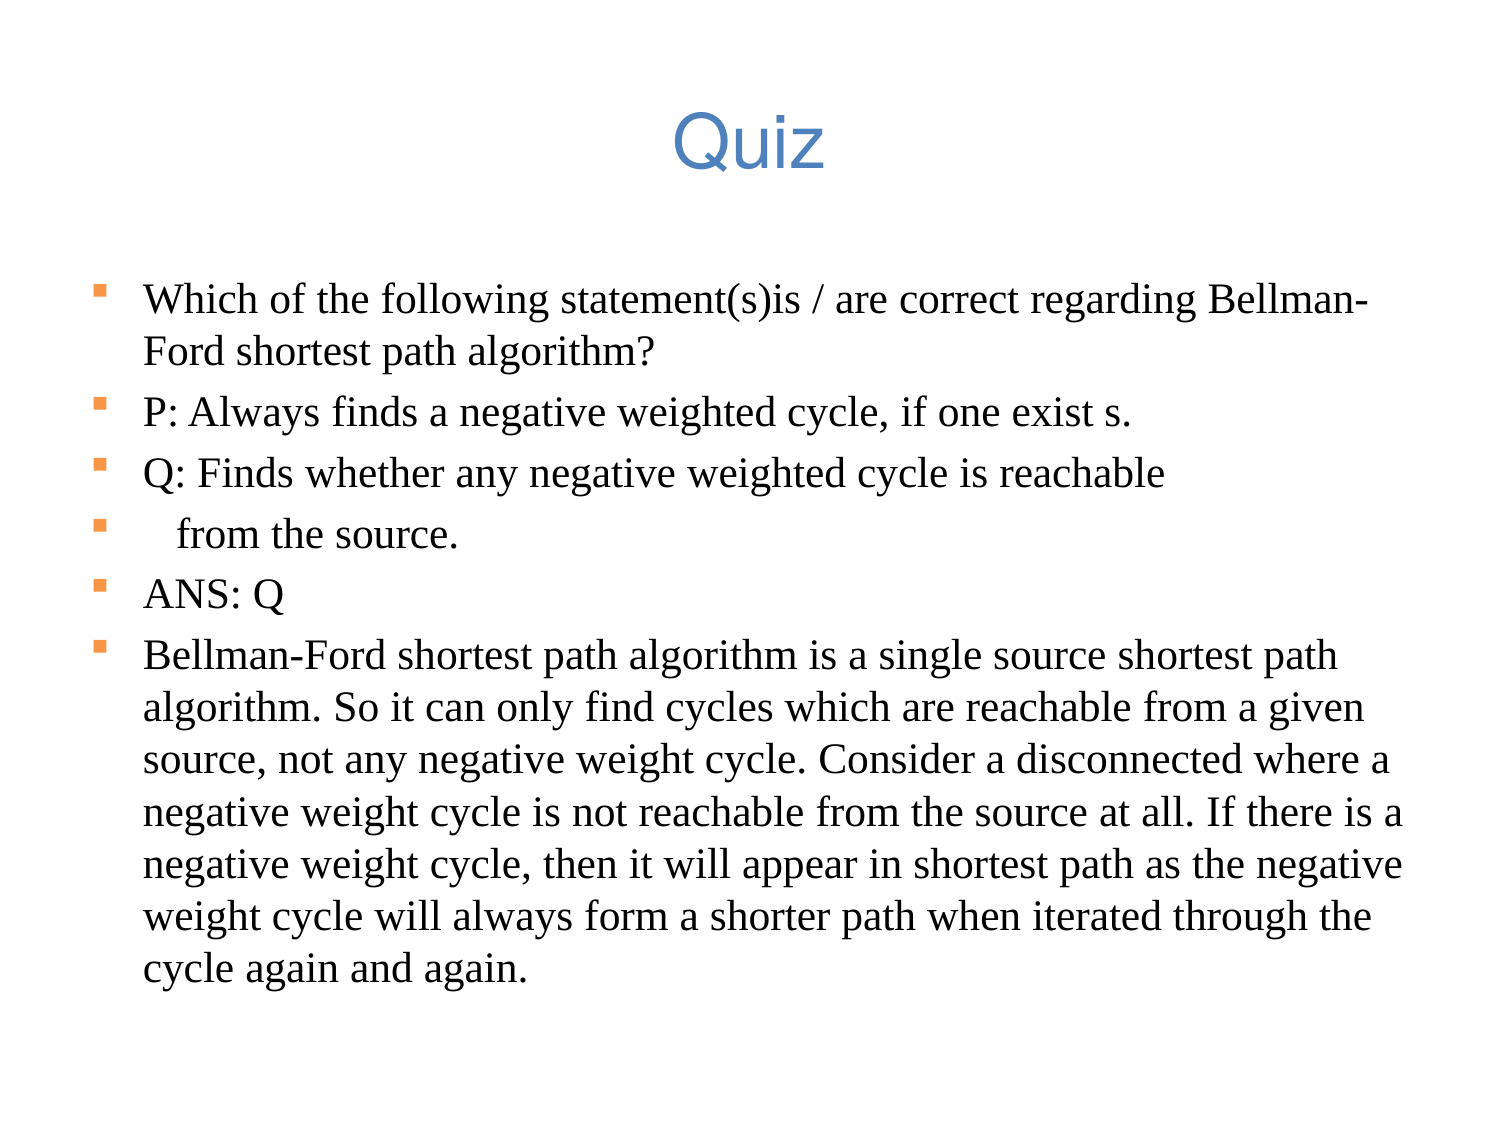

# Quiz
Which of the following statement(s)is / are correct regarding Bellman-Ford shortest path algorithm?
P: Always finds a negative weighted cycle, if one exist s.
Q: Finds whether any negative weighted cycle is reachable
   from the source.
ANS: Q
Bellman-Ford shortest path algorithm is a single source shortest path algorithm. So it can only find cycles which are reachable from a given source, not any negative weight cycle. Consider a disconnected where a negative weight cycle is not reachable from the source at all. If there is a negative weight cycle, then it will appear in shortest path as the negative weight cycle will always form a shorter path when iterated through the cycle again and again.